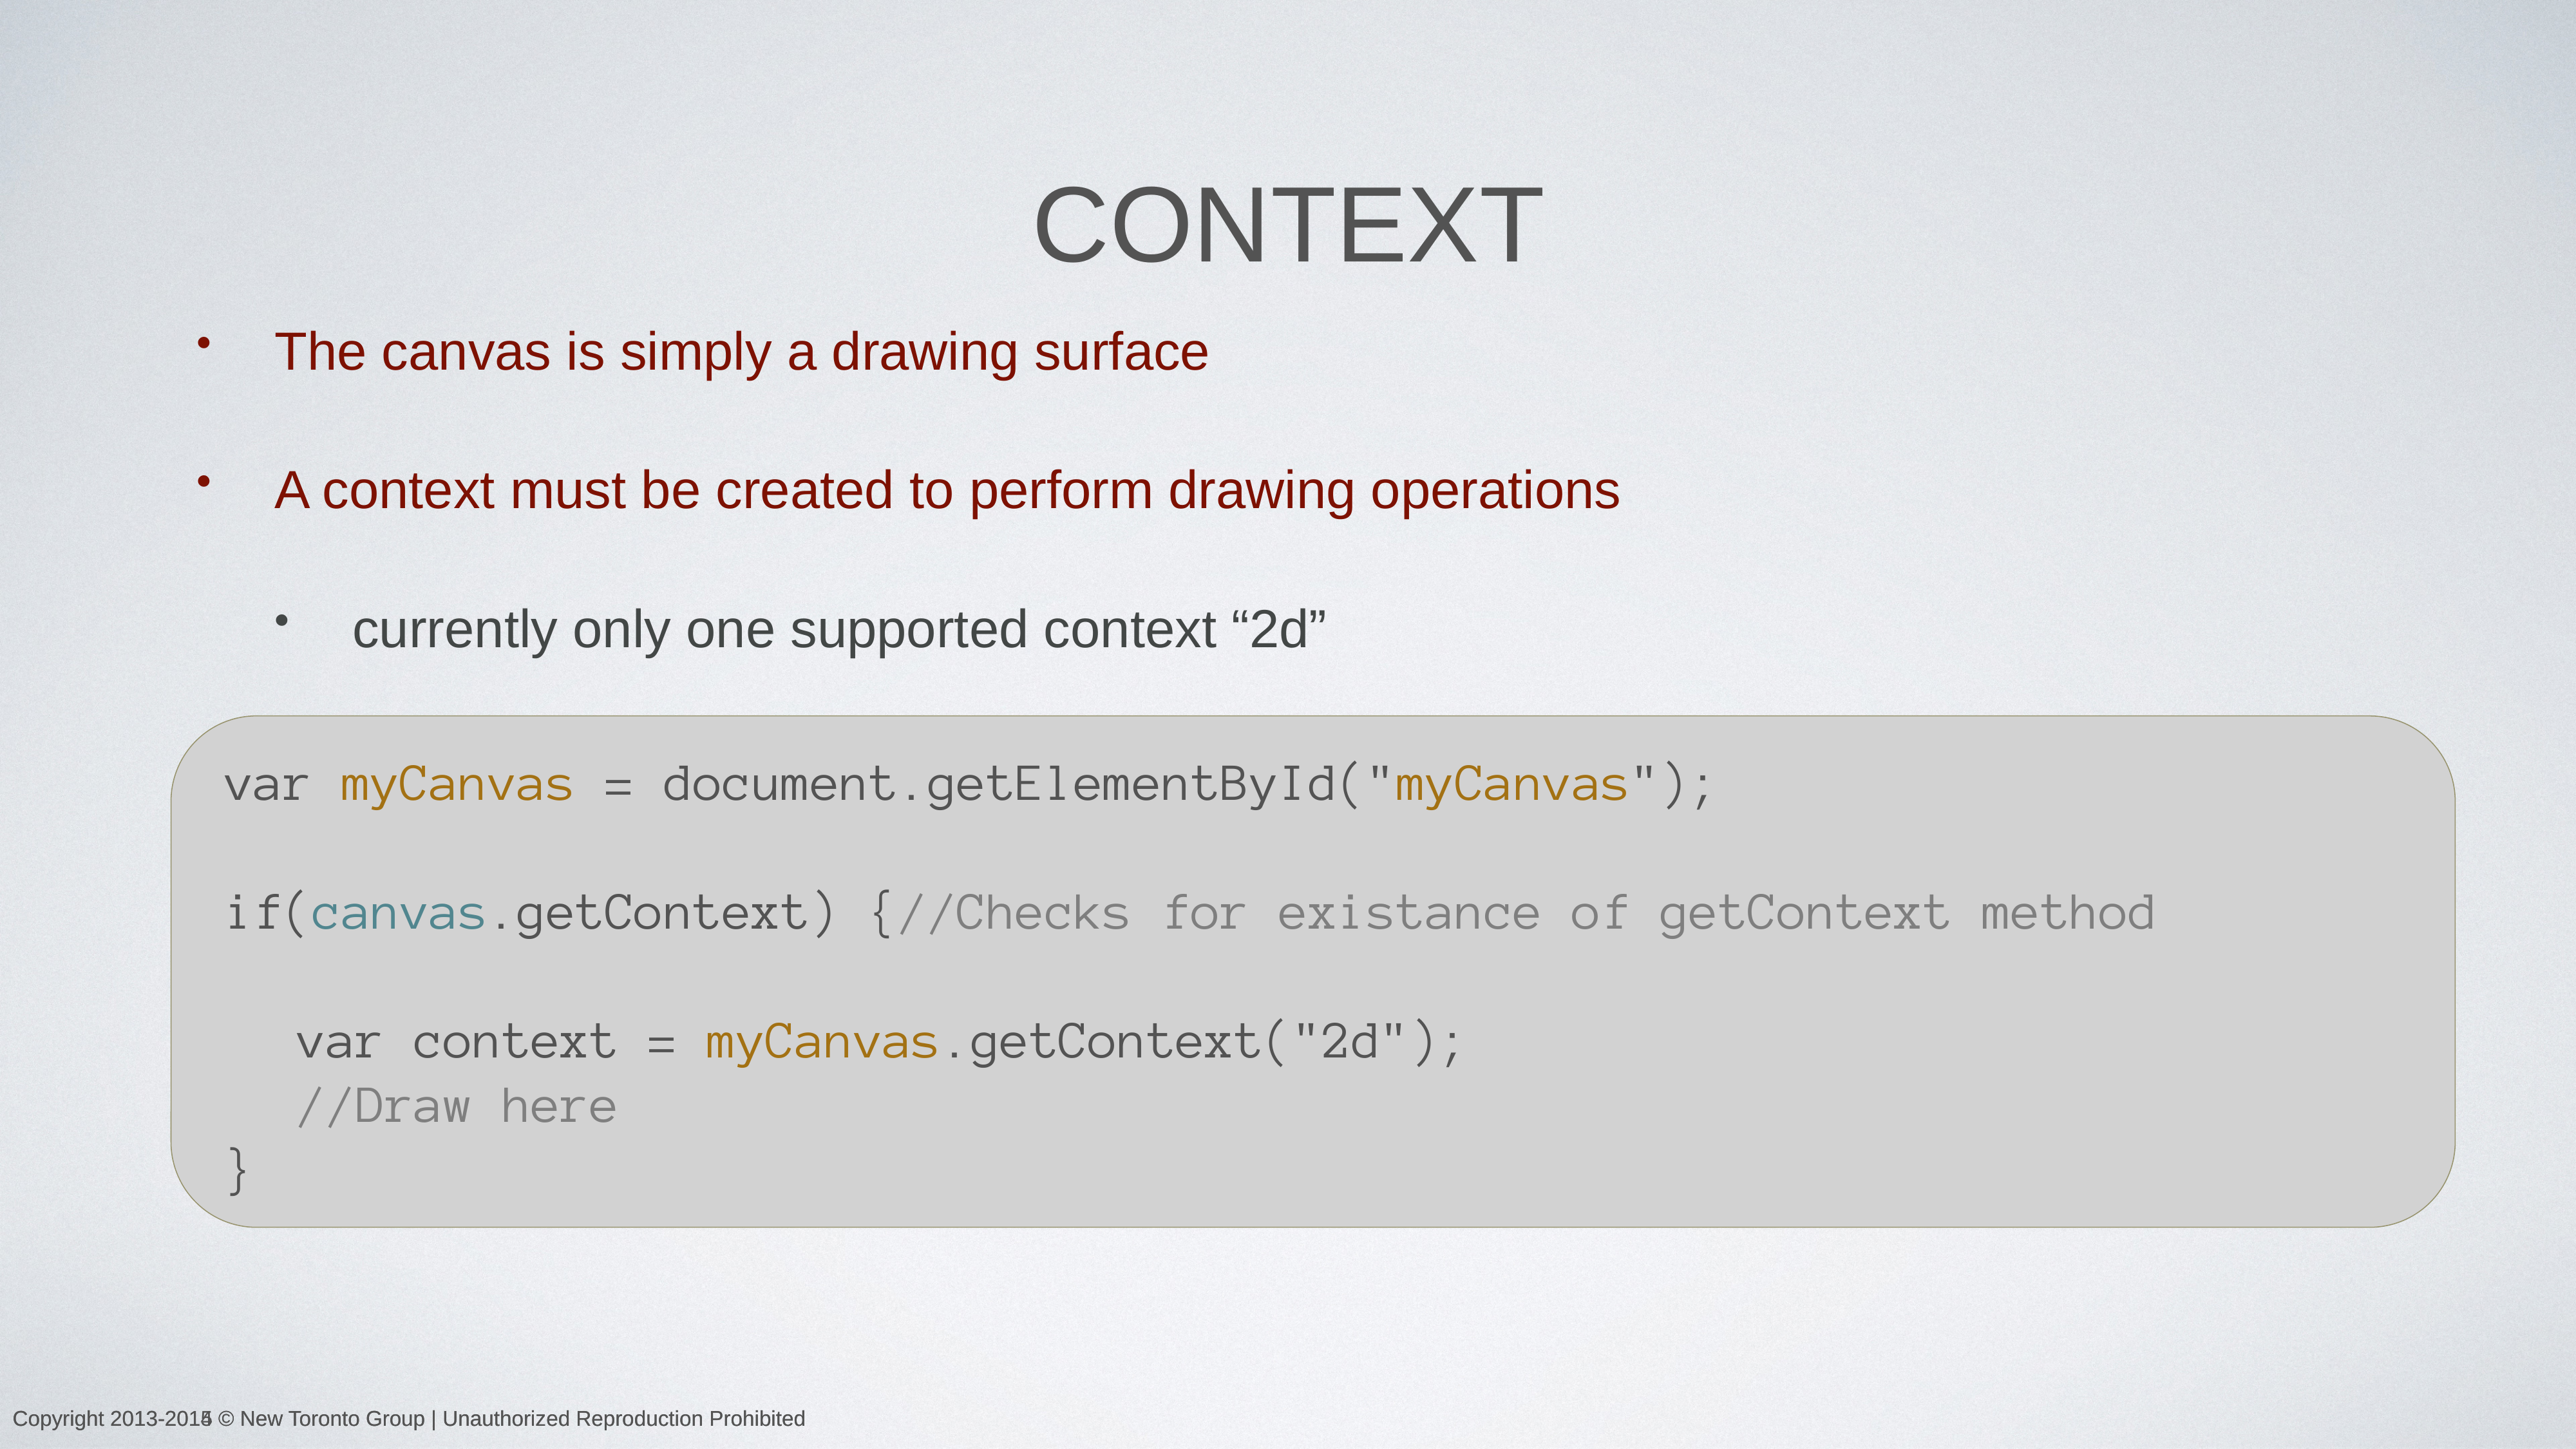

# Context
The canvas is simply a drawing surface
A context must be created to perform drawing operations
currently only one supported context “2d”
var myCanvas = document.getElementById("myCanvas");

if(canvas.getContext) {//Checks for existance of getContext method

	var context = myCanvas.getContext("2d");
	//Draw here
}